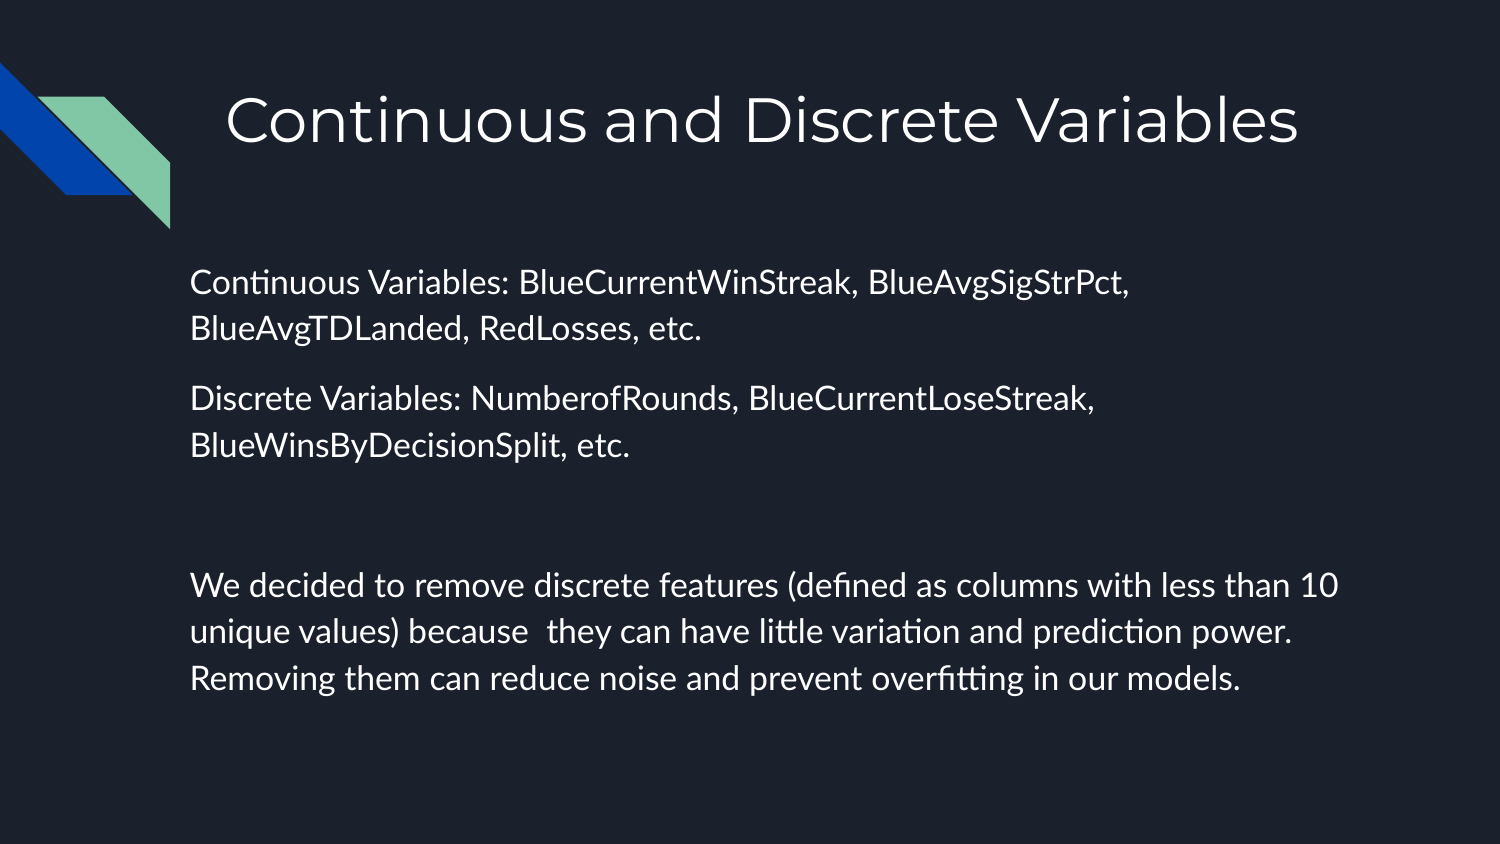

# Continuous and Discrete Variables
Continuous Variables: BlueCurrentWinStreak, BlueAvgSigStrPct, BlueAvgTDLanded, RedLosses, etc.
Discrete Variables: NumberofRounds, BlueCurrentLoseStreak, BlueWinsByDecisionSplit, etc.

We decided to remove discrete features (defined as columns with less than 10 unique values) because  they can have little variation and prediction power. Removing them can reduce noise and prevent overfitting in our models.